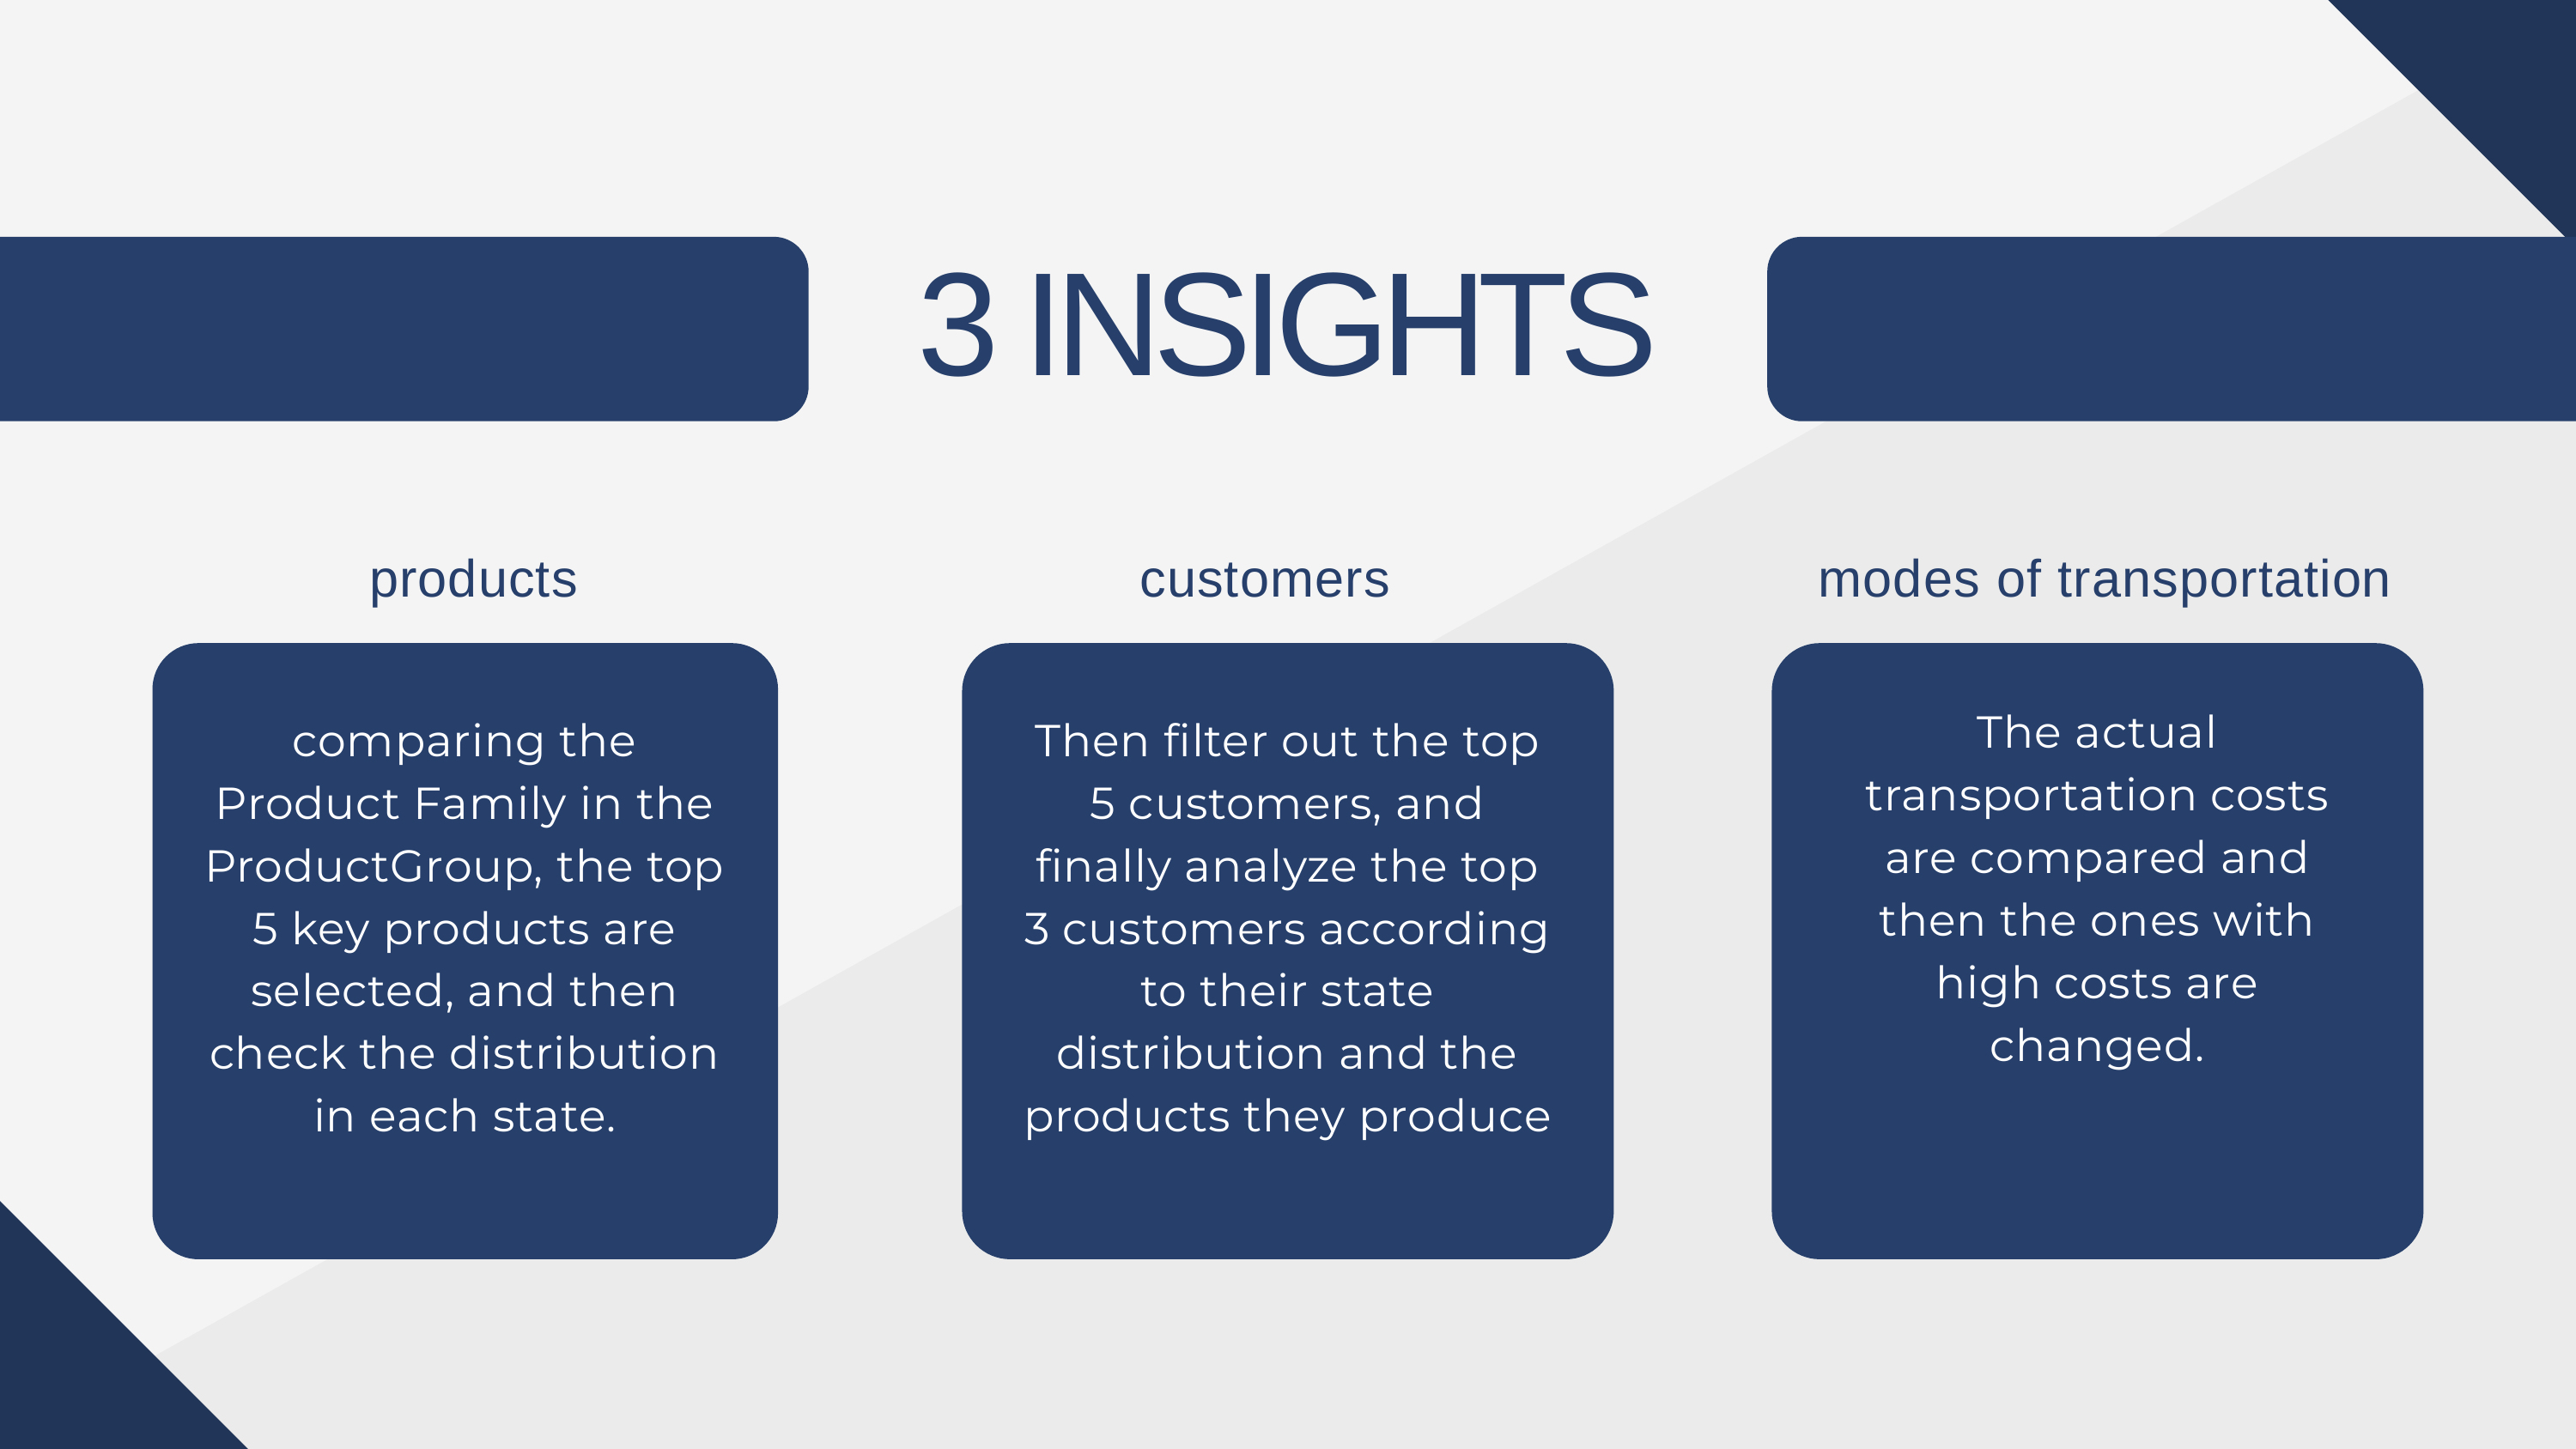

3 INSIGHTS
products
customers
modes of transportation

The actual transportation costs are compared and then the ones with high costs are changed.
comparing the Product Family in the ProductGroup, the top 5 key products are selected, and then check the distribution in each state.
Then filter out the top 5 customers, and finally analyze the top 3 customers according to their state distribution and the products they produce